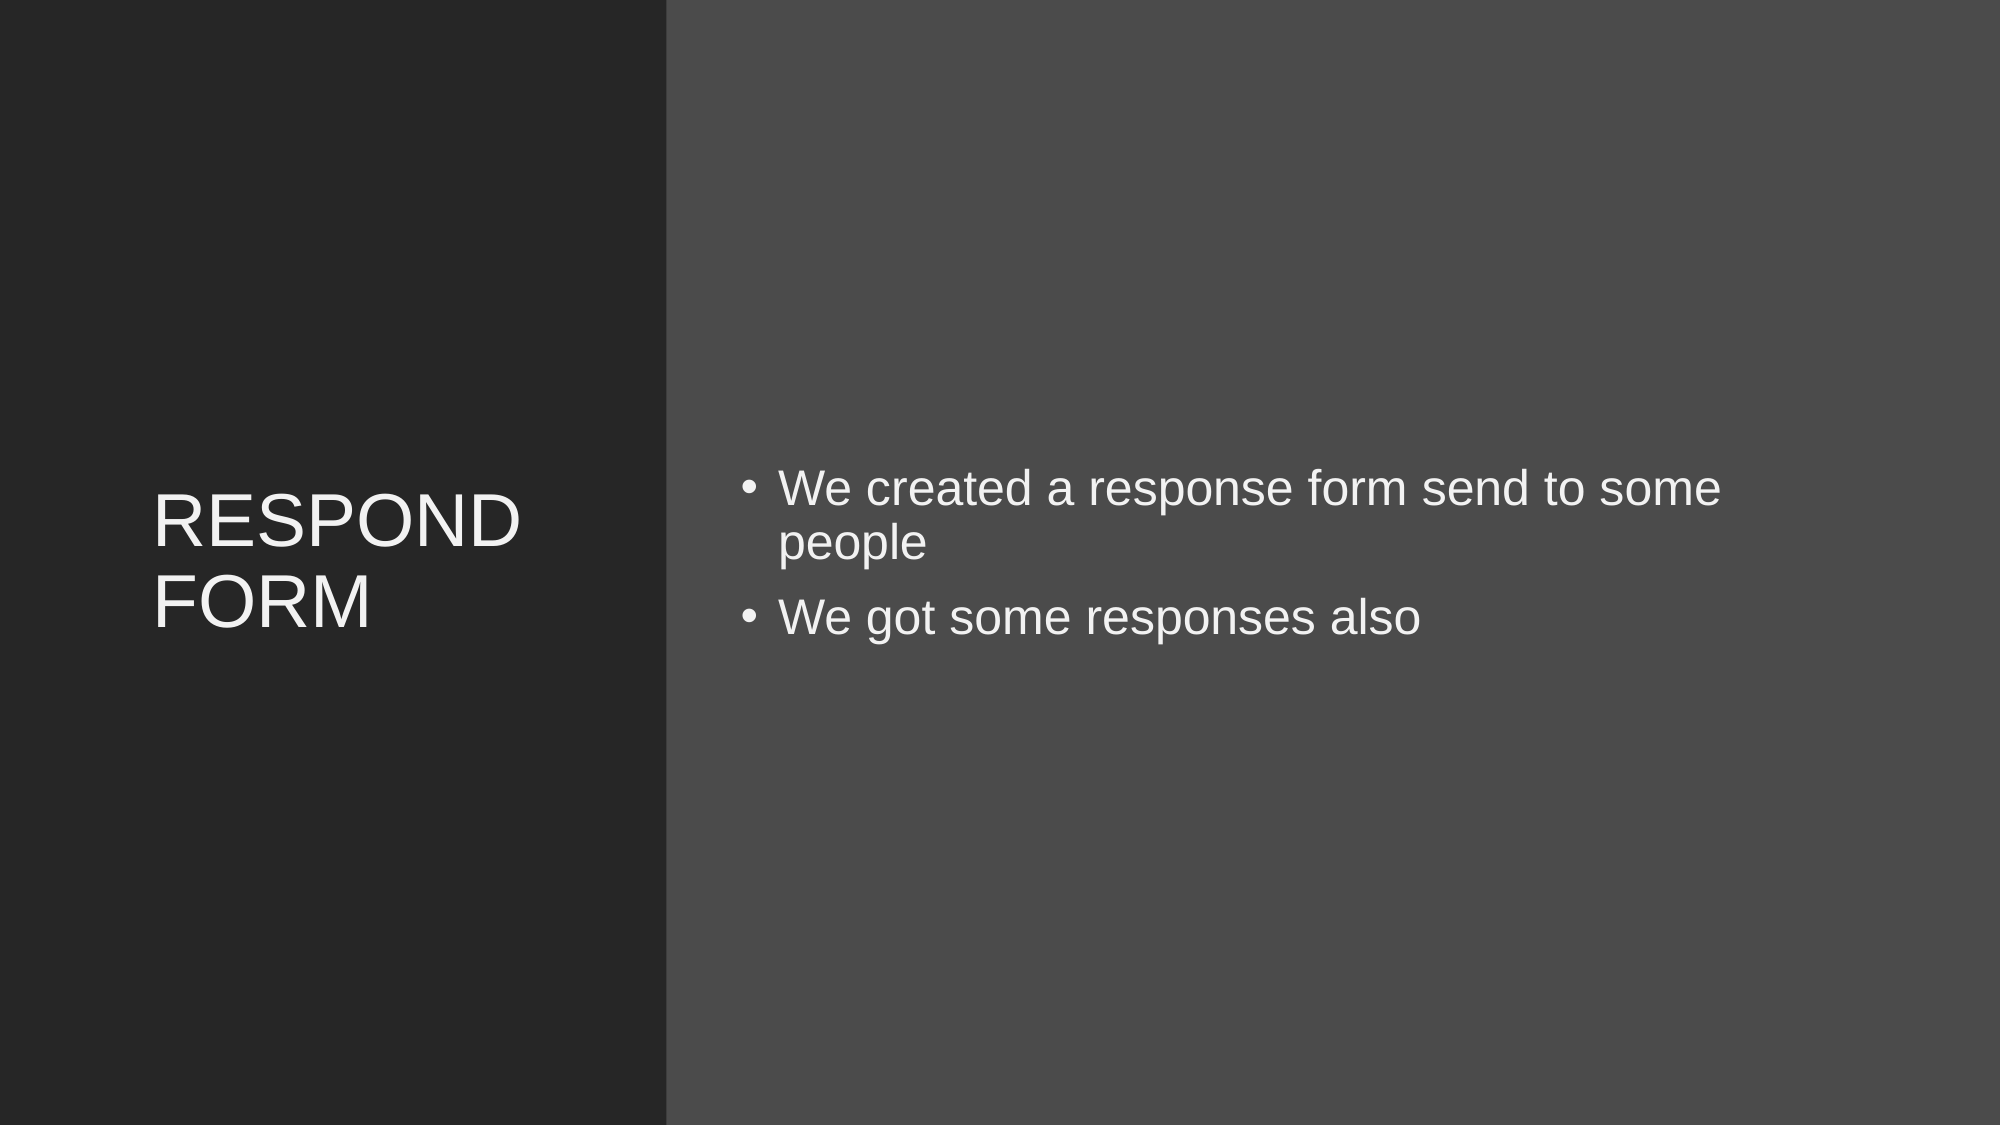

# RESPOND FORM
We created a response form send to some people
We got some responses also